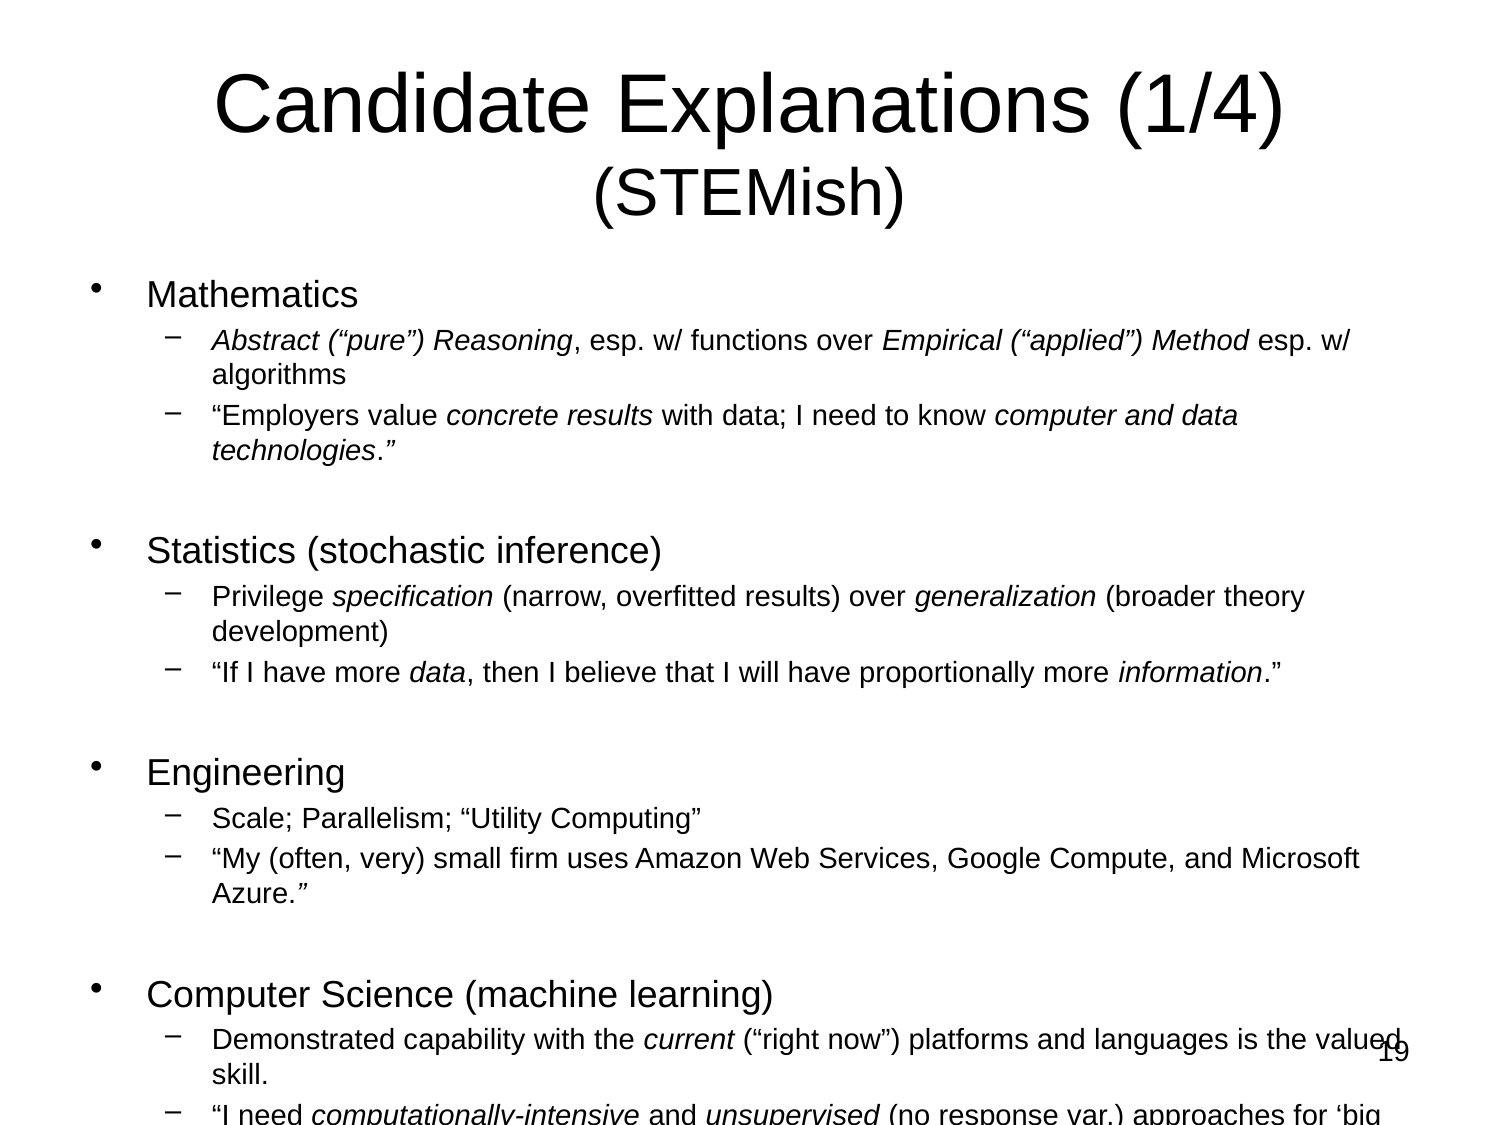

# Candidate Explanations (1/4) (STEMish)
Mathematics
Abstract (“pure”) Reasoning, esp. w/ functions over Empirical (“applied”) Method esp. w/ algorithms
“Employers value concrete results with data; I need to know computer and data technologies.”

Statistics (stochastic inference)
Privilege specification (narrow, overfitted results) over generalization (broader theory development)
“If I have more data, then I believe that I will have proportionally more information.”

Engineering
Scale; Parallelism; “Utility Computing”
“My (often, very) small firm uses Amazon Web Services, Google Compute, and Microsoft Azure.”

Computer Science (machine learning)
Demonstrated capability with the current (“right now”) platforms and languages is the valued skill.
“I need computationally-intensive and unsupervised (no response var.) approaches for ‘big data’”.

19